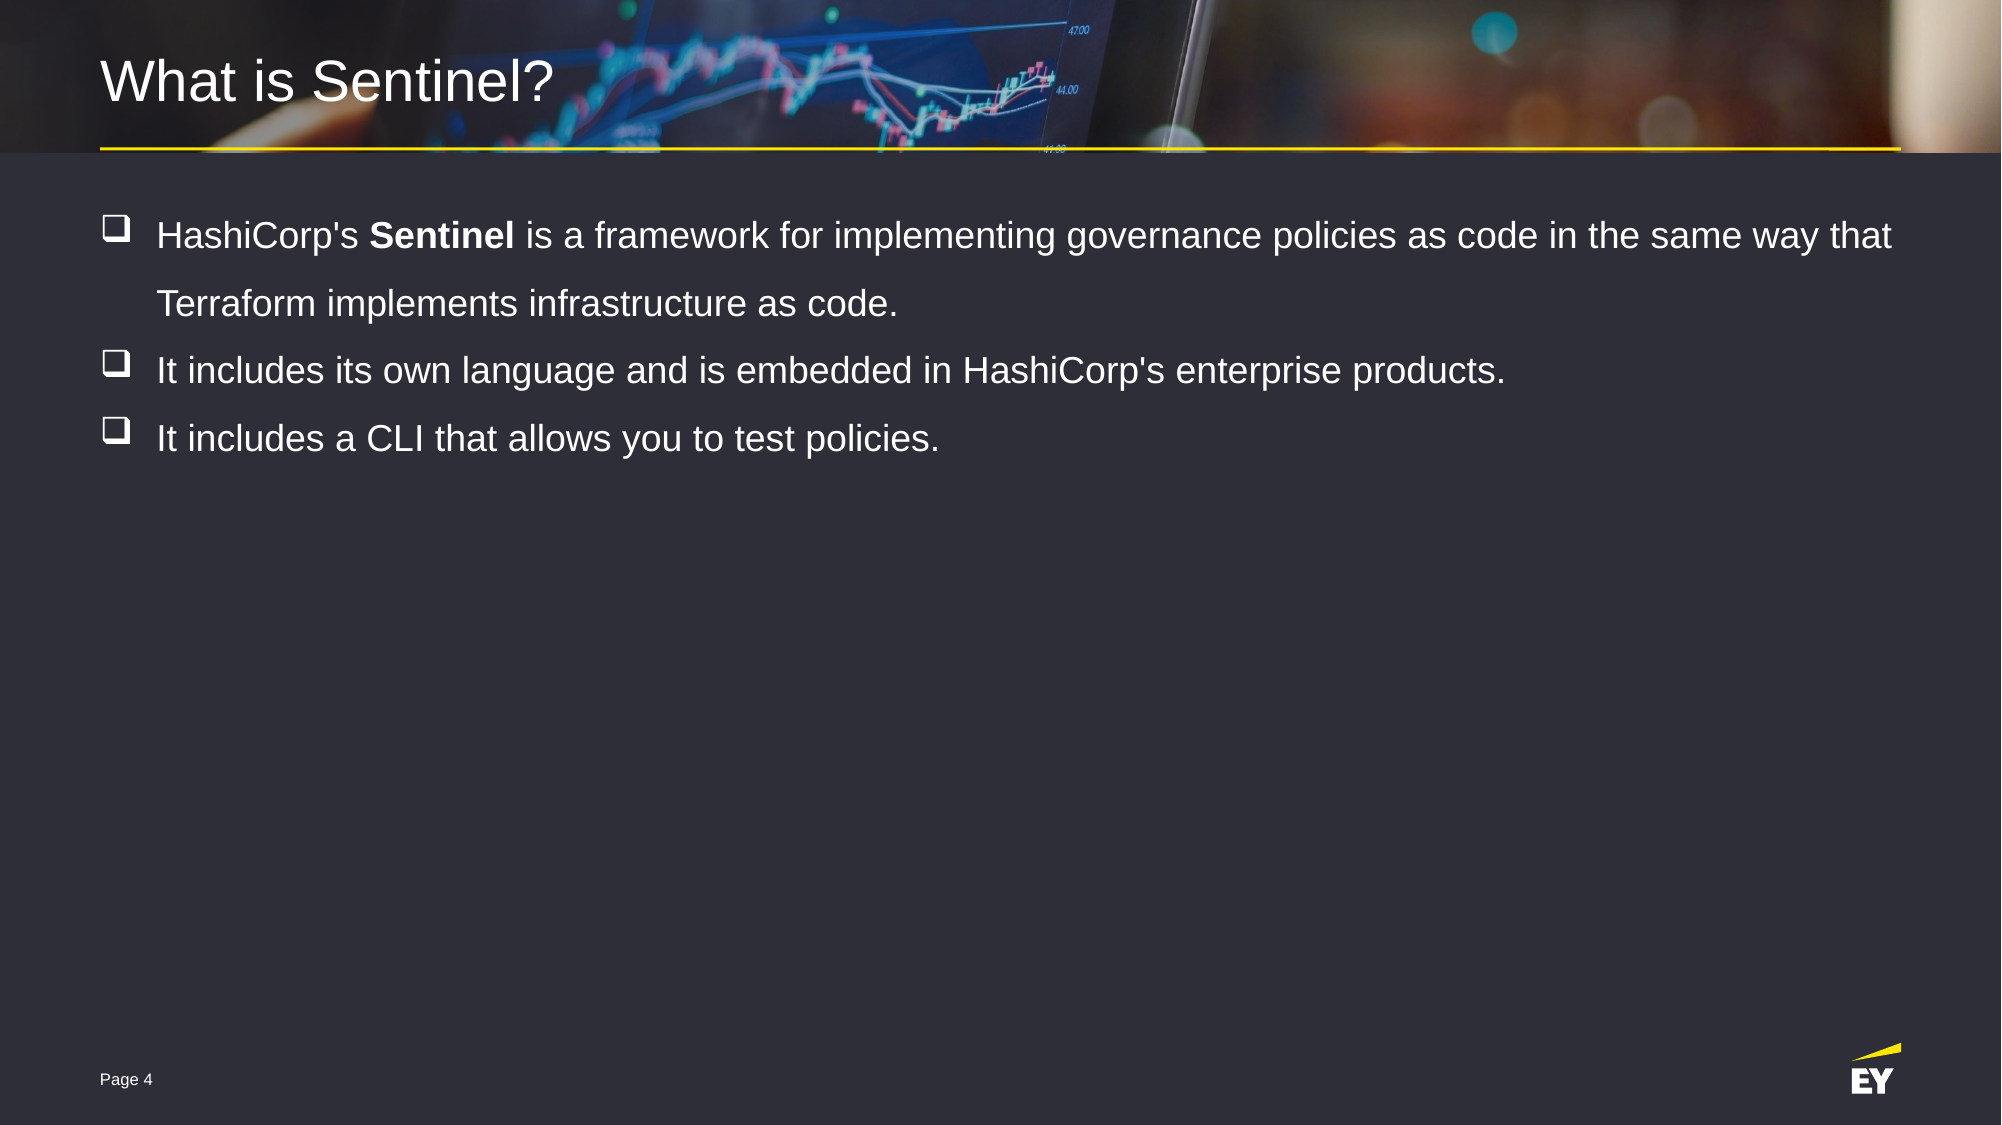

# What is Sentinel?
HashiCorp's Sentinel is a framework for implementing governance policies as code in the same way that Terraform implements infrastructure as code.
It includes its own language and is embedded in HashiCorp's enterprise products.
It includes a CLI that allows you to test policies.